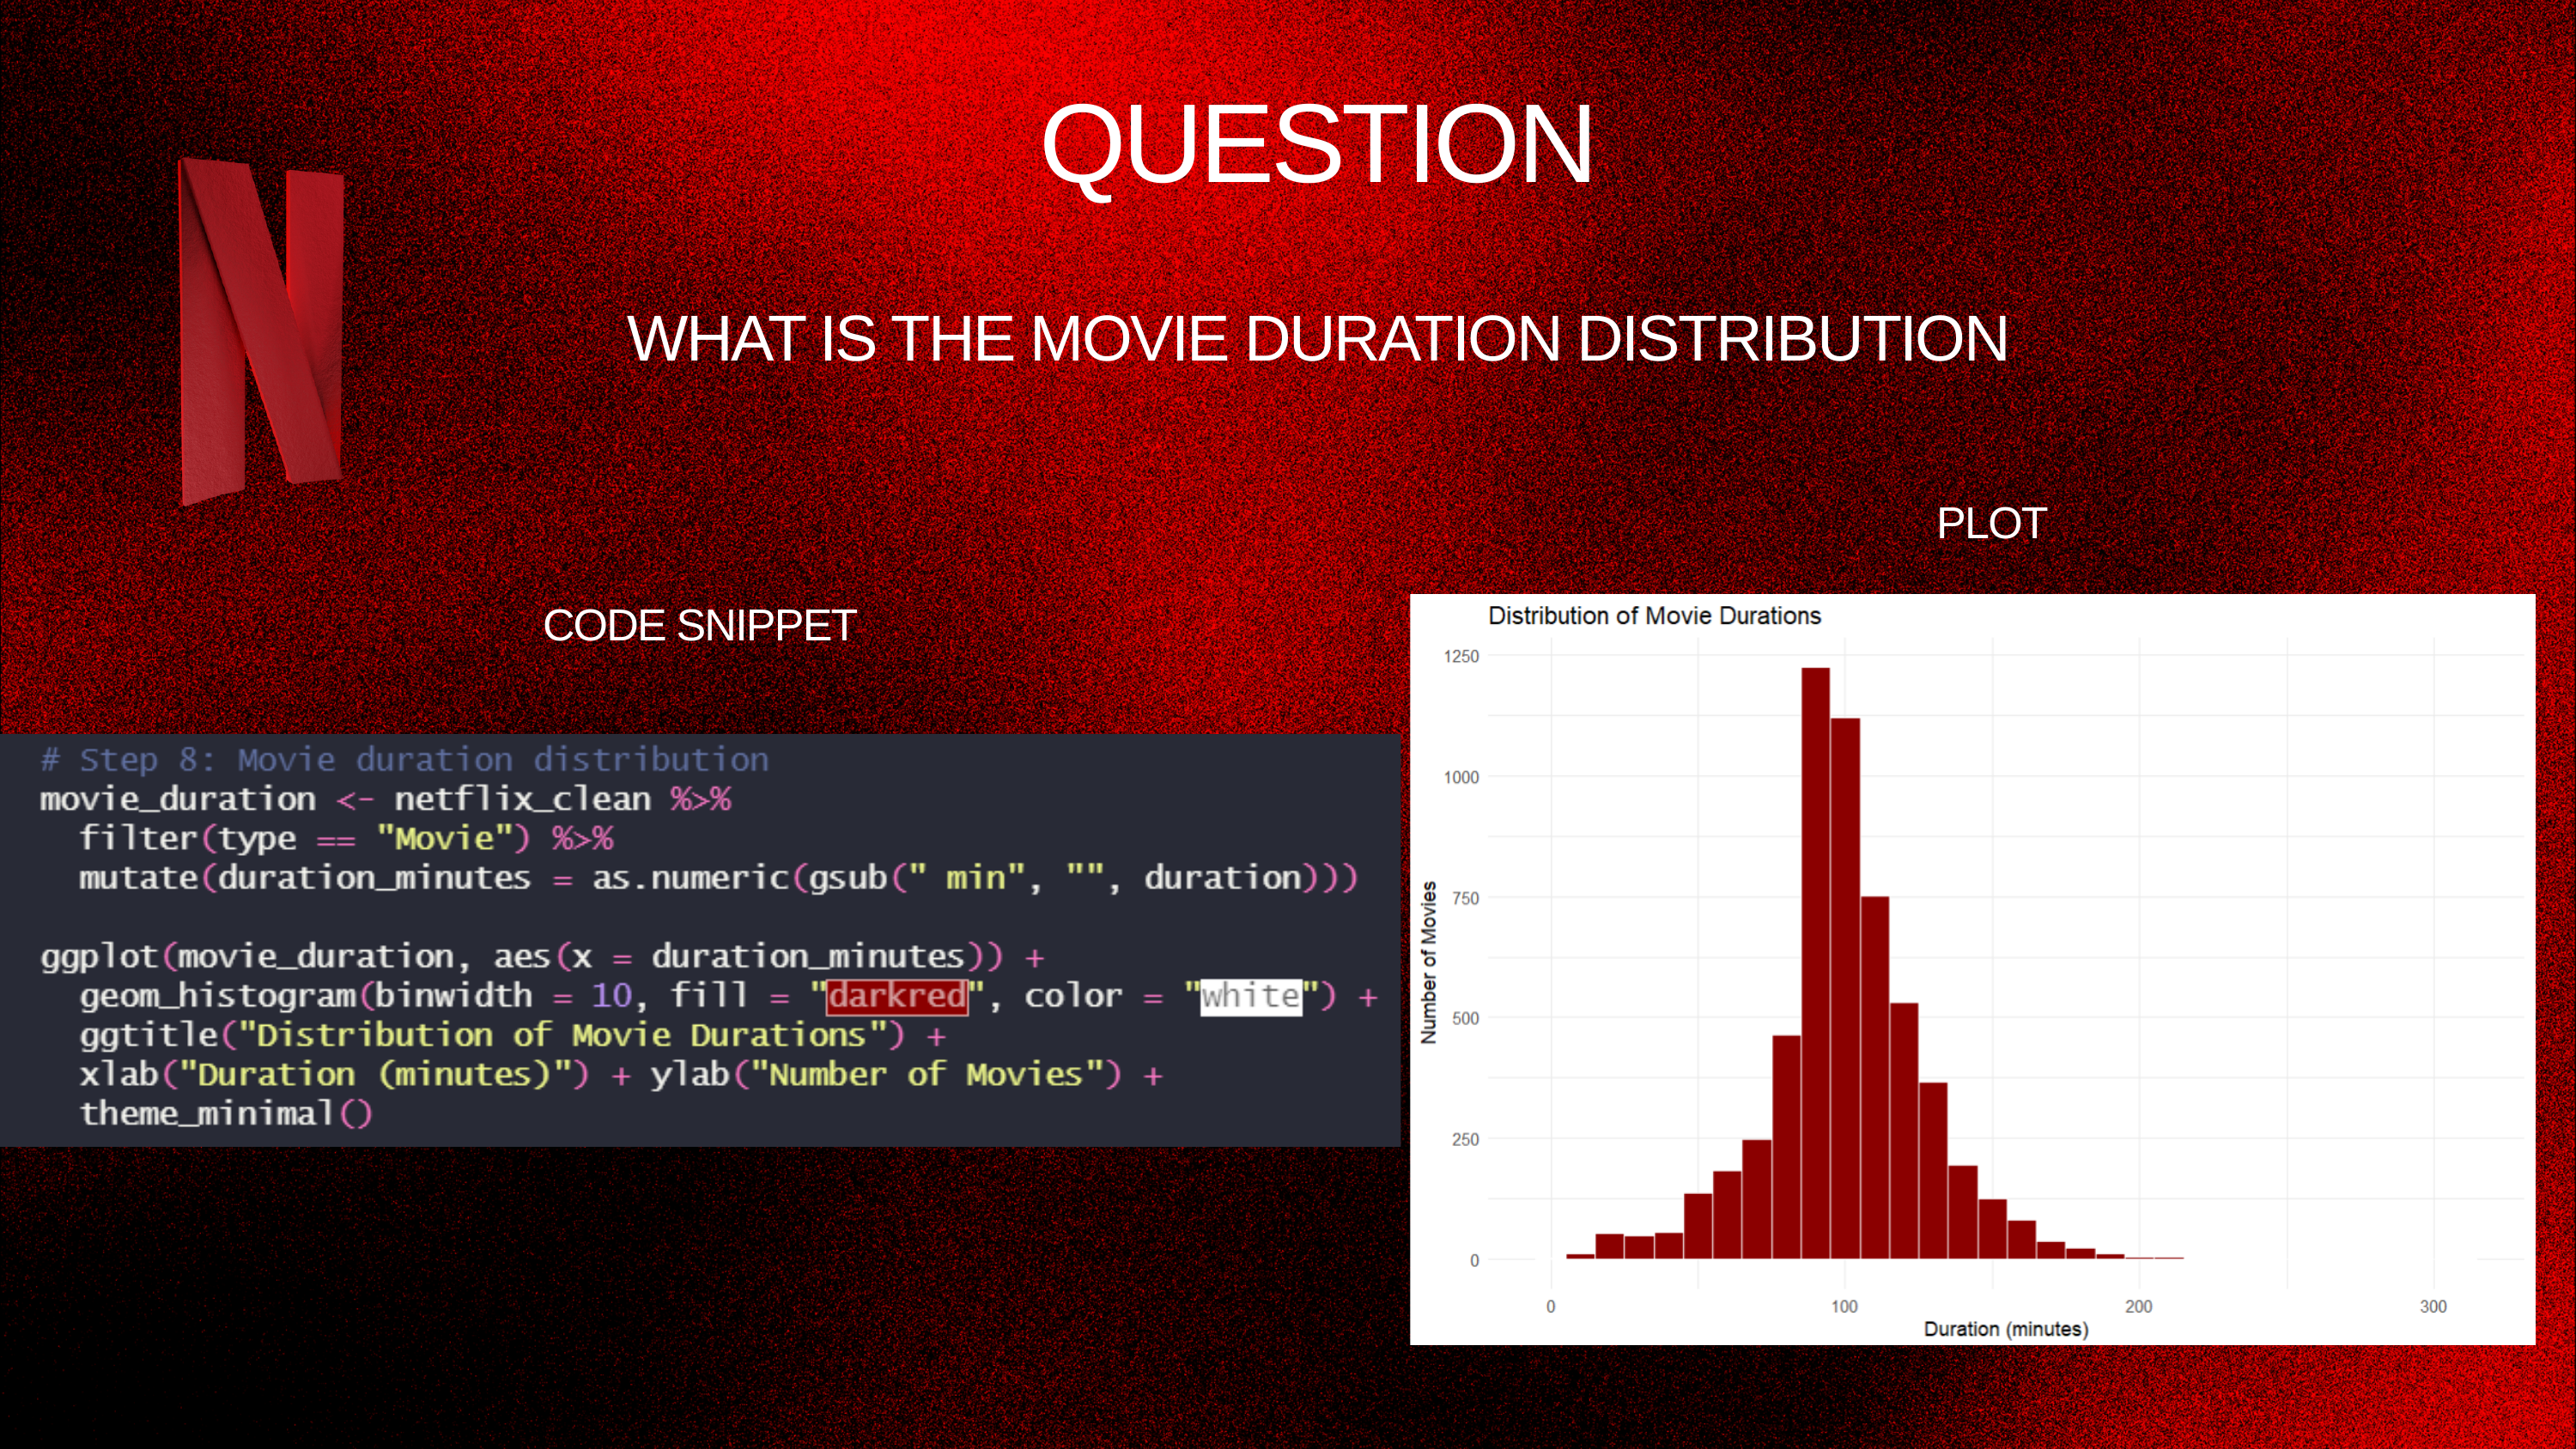

QUESTION

WHAT IS THE MOVIE DURATION DISTRIBUTION
PLOT
CODE SNIPPET